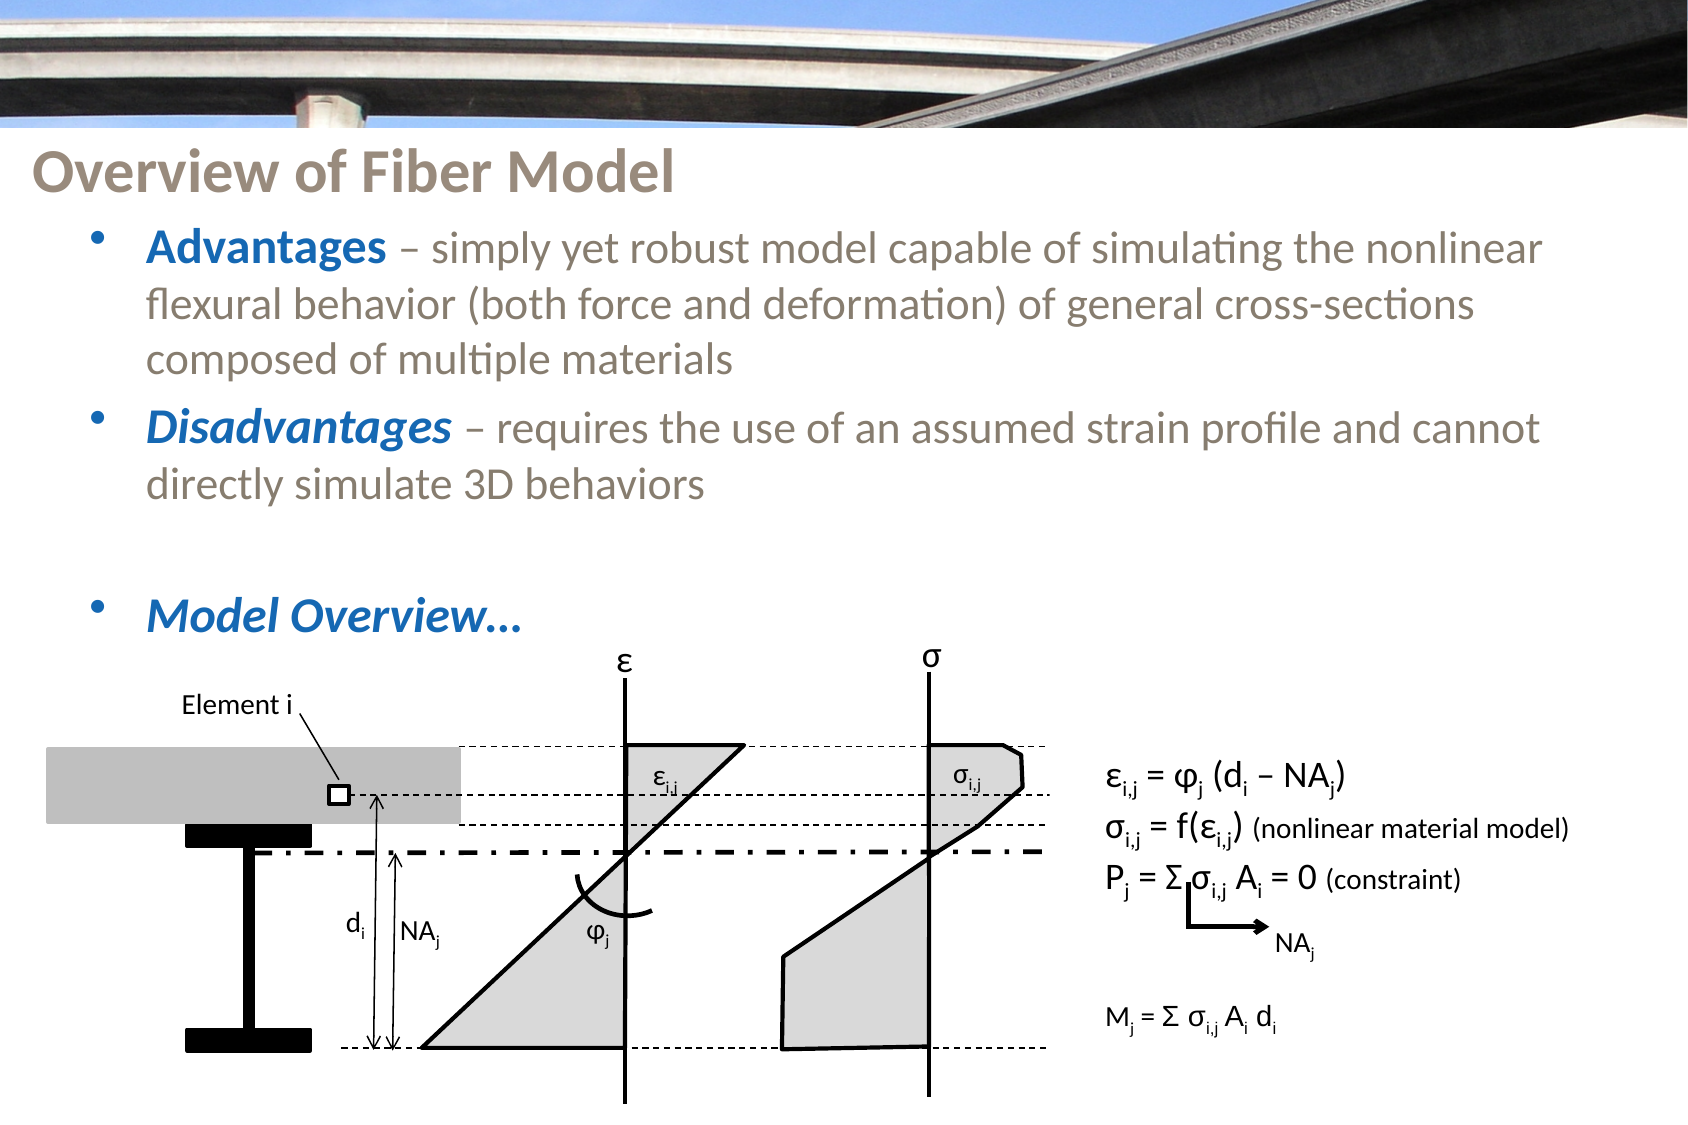

# Overview of Fiber Model
Advantages – simply yet robust model capable of simulating the nonlinear flexural behavior (both force and deformation) of general cross-sections composed of multiple materials
Disadvantages – requires the use of an assumed strain profile and cannot directly simulate 3D behaviors

Model Overview…
σ
ε
Element i

εi,j = φj (di – NAj)
σi,j = f(εi,j) (nonlinear material model)
Pj = Σ σi,j Ai = 0 (constraint)

	   NAj

Mj = Σ σi,j Ai di

σi,j
εi,j

di
φj
NAj